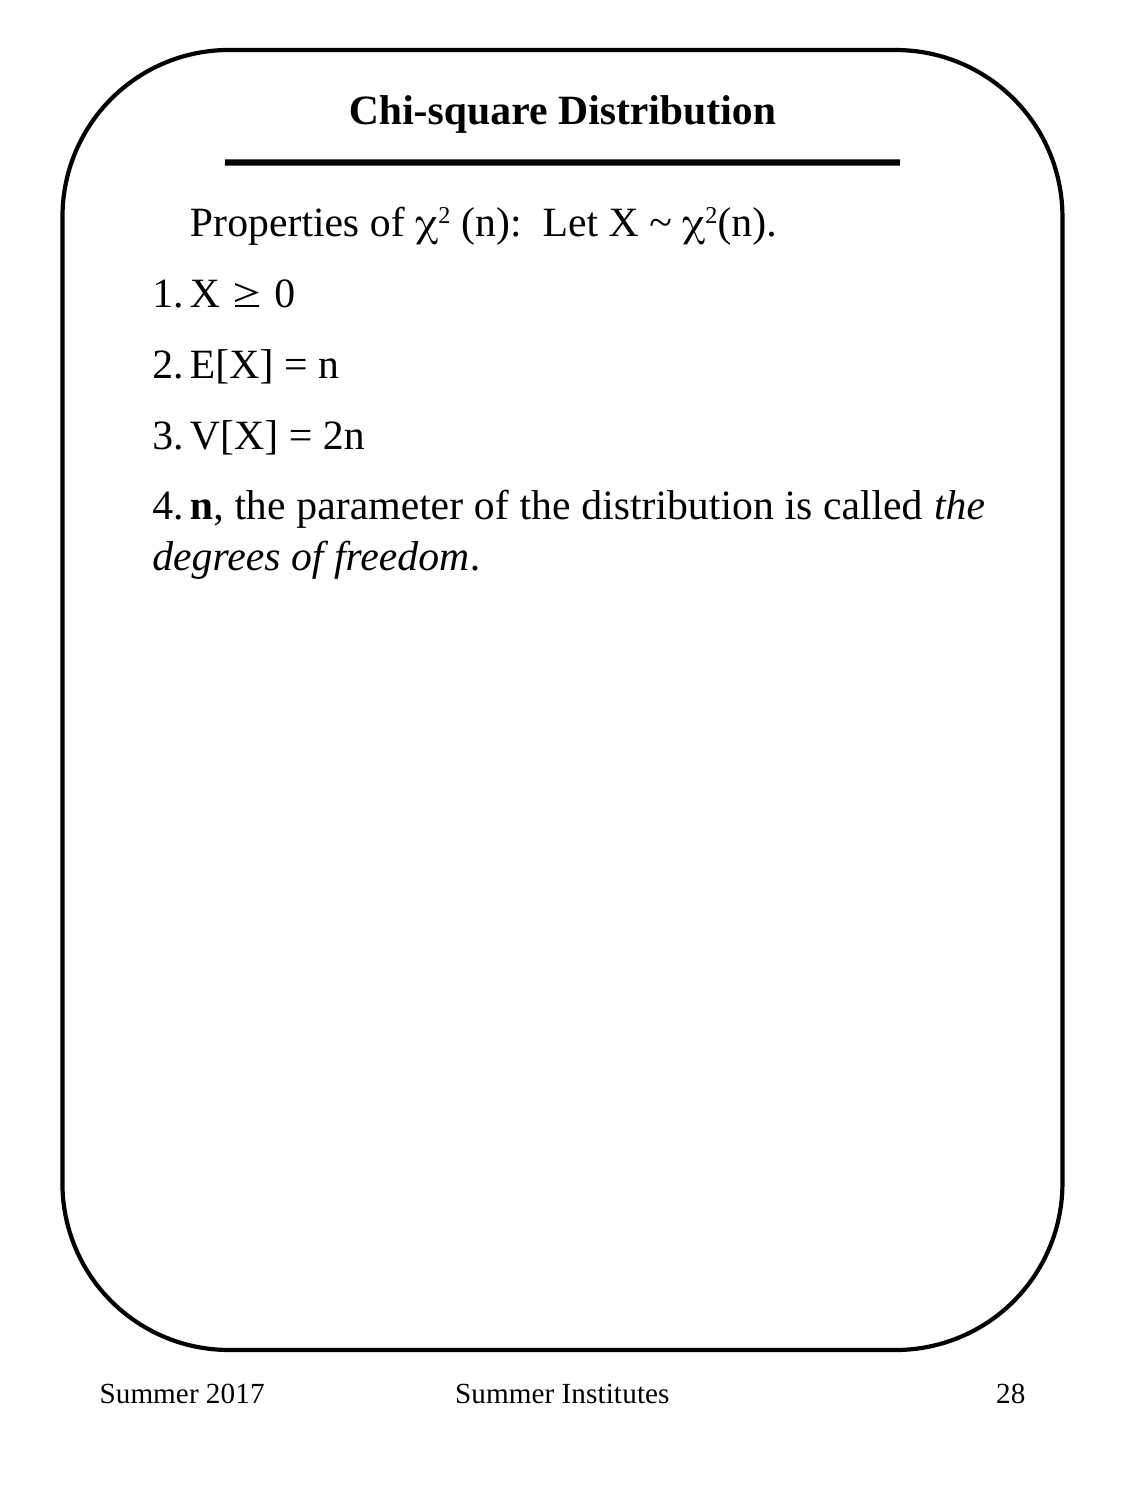

Chi-square Distribution

	Properties of χ2 (n):  Let X ~ χ2(n).
1.	X ≥ 0
2.	E[X] = n
3.	V[X] = 2n
4.	n, the parameter of the distribution is called the degrees of freedom.
Summer 2017
Summer Institutes
28